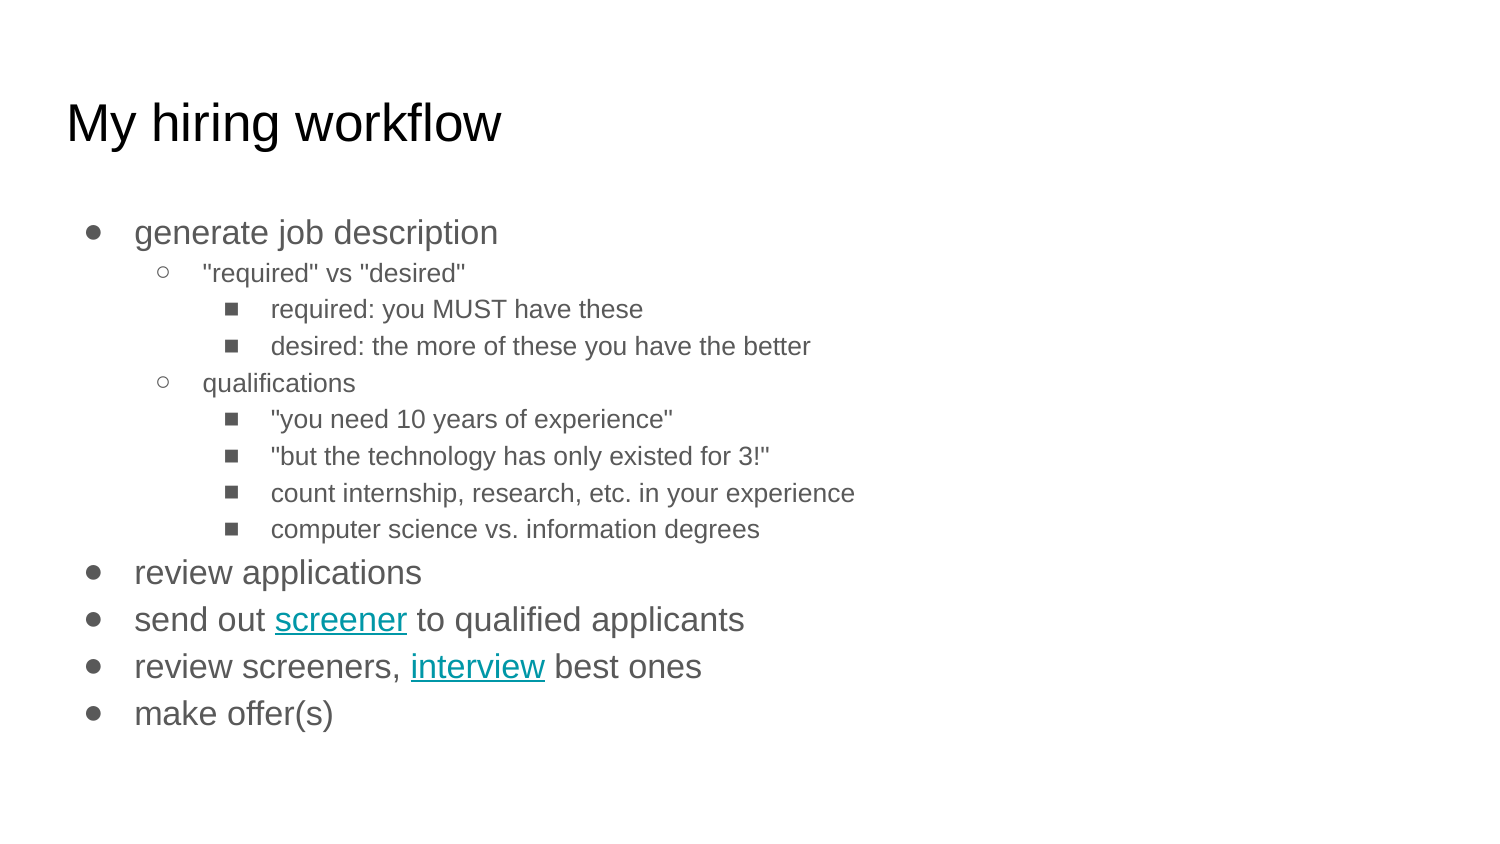

# My hiring workflow
generate job description
"required" vs "desired"
required: you MUST have these
desired: the more of these you have the better
qualifications
"you need 10 years of experience"
"but the technology has only existed for 3!"
count internship, research, etc. in your experience
computer science vs. information degrees
review applications
send out screener to qualified applicants
review screeners, interview best ones
make offer(s)